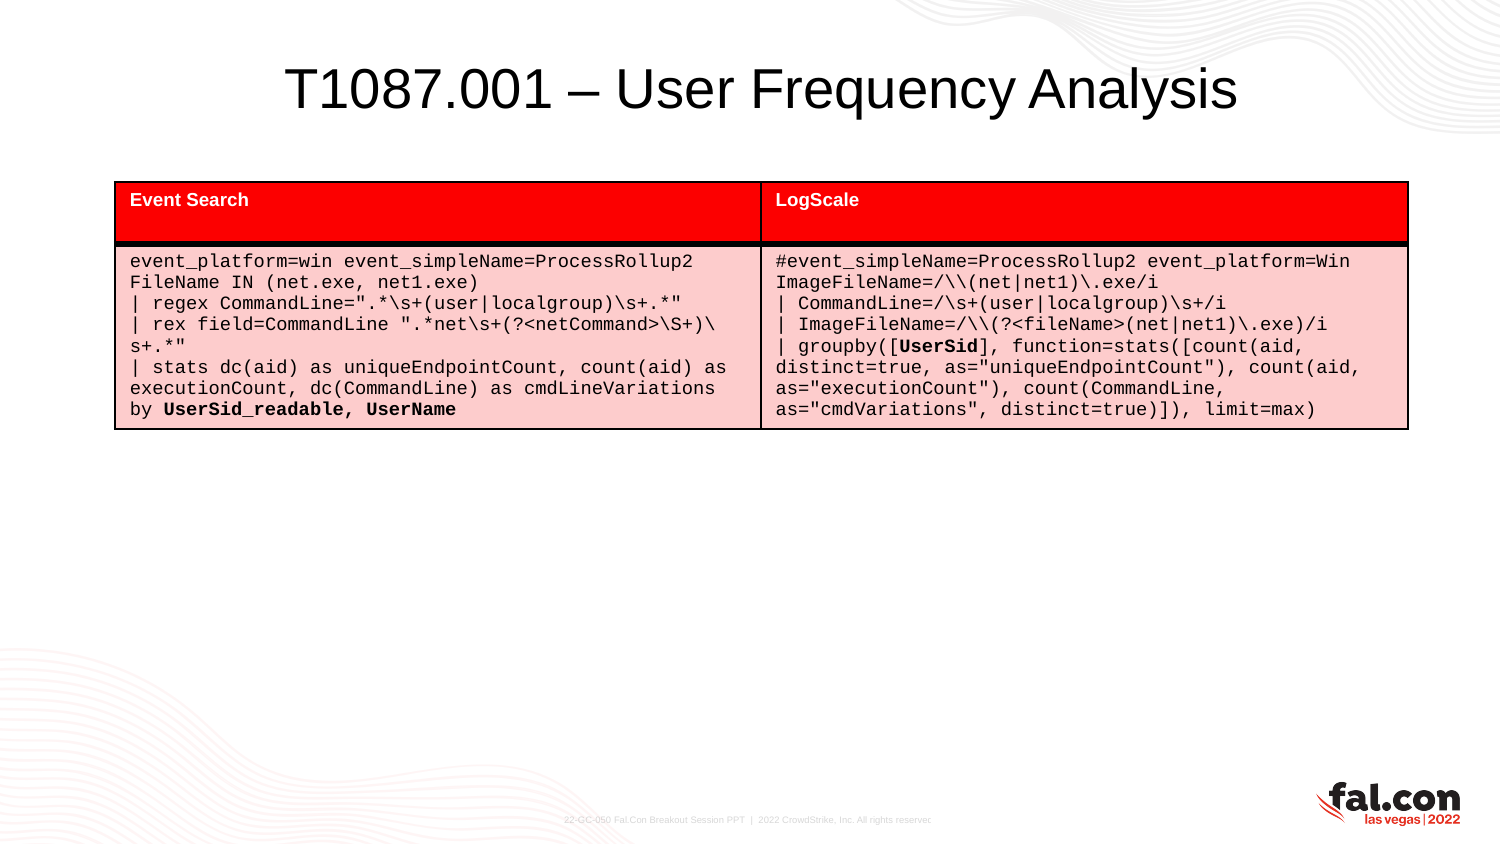

# T1087.001 – User Frequency Analysis
| Event Search | LogScale |
| --- | --- |
| event\_platform=win event\_simpleName=ProcessRollup2 FileName IN (net.exe, net1.exe) | regex CommandLine=".\*\s+(user|localgroup)\s+.\*" | rex field=CommandLine ".\*net\s+(?<netCommand>\S+)\s+.\*" | stats dc(aid) as uniqueEndpointCount, count(aid) as executionCount, dc(CommandLine) as cmdLineVariations by UserSid\_readable, UserName | #event\_simpleName=ProcessRollup2 event\_platform=Win ImageFileName=/\\(net|net1)\.exe/i | CommandLine=/\s+(user|localgroup)\s+/i | ImageFileName=/\\(?<fileName>(net|net1)\.exe)/i | groupby([UserSid], function=stats([count(aid, distinct=true, as="uniqueEndpointCount"), count(aid, as="executionCount"), count(CommandLine, as="cmdVariations", distinct=true)]), limit=max) |
22-GC-050 Fal.Con Breakout Session PPT  |  2022 CrowdStrike, Inc. All rights reserved.